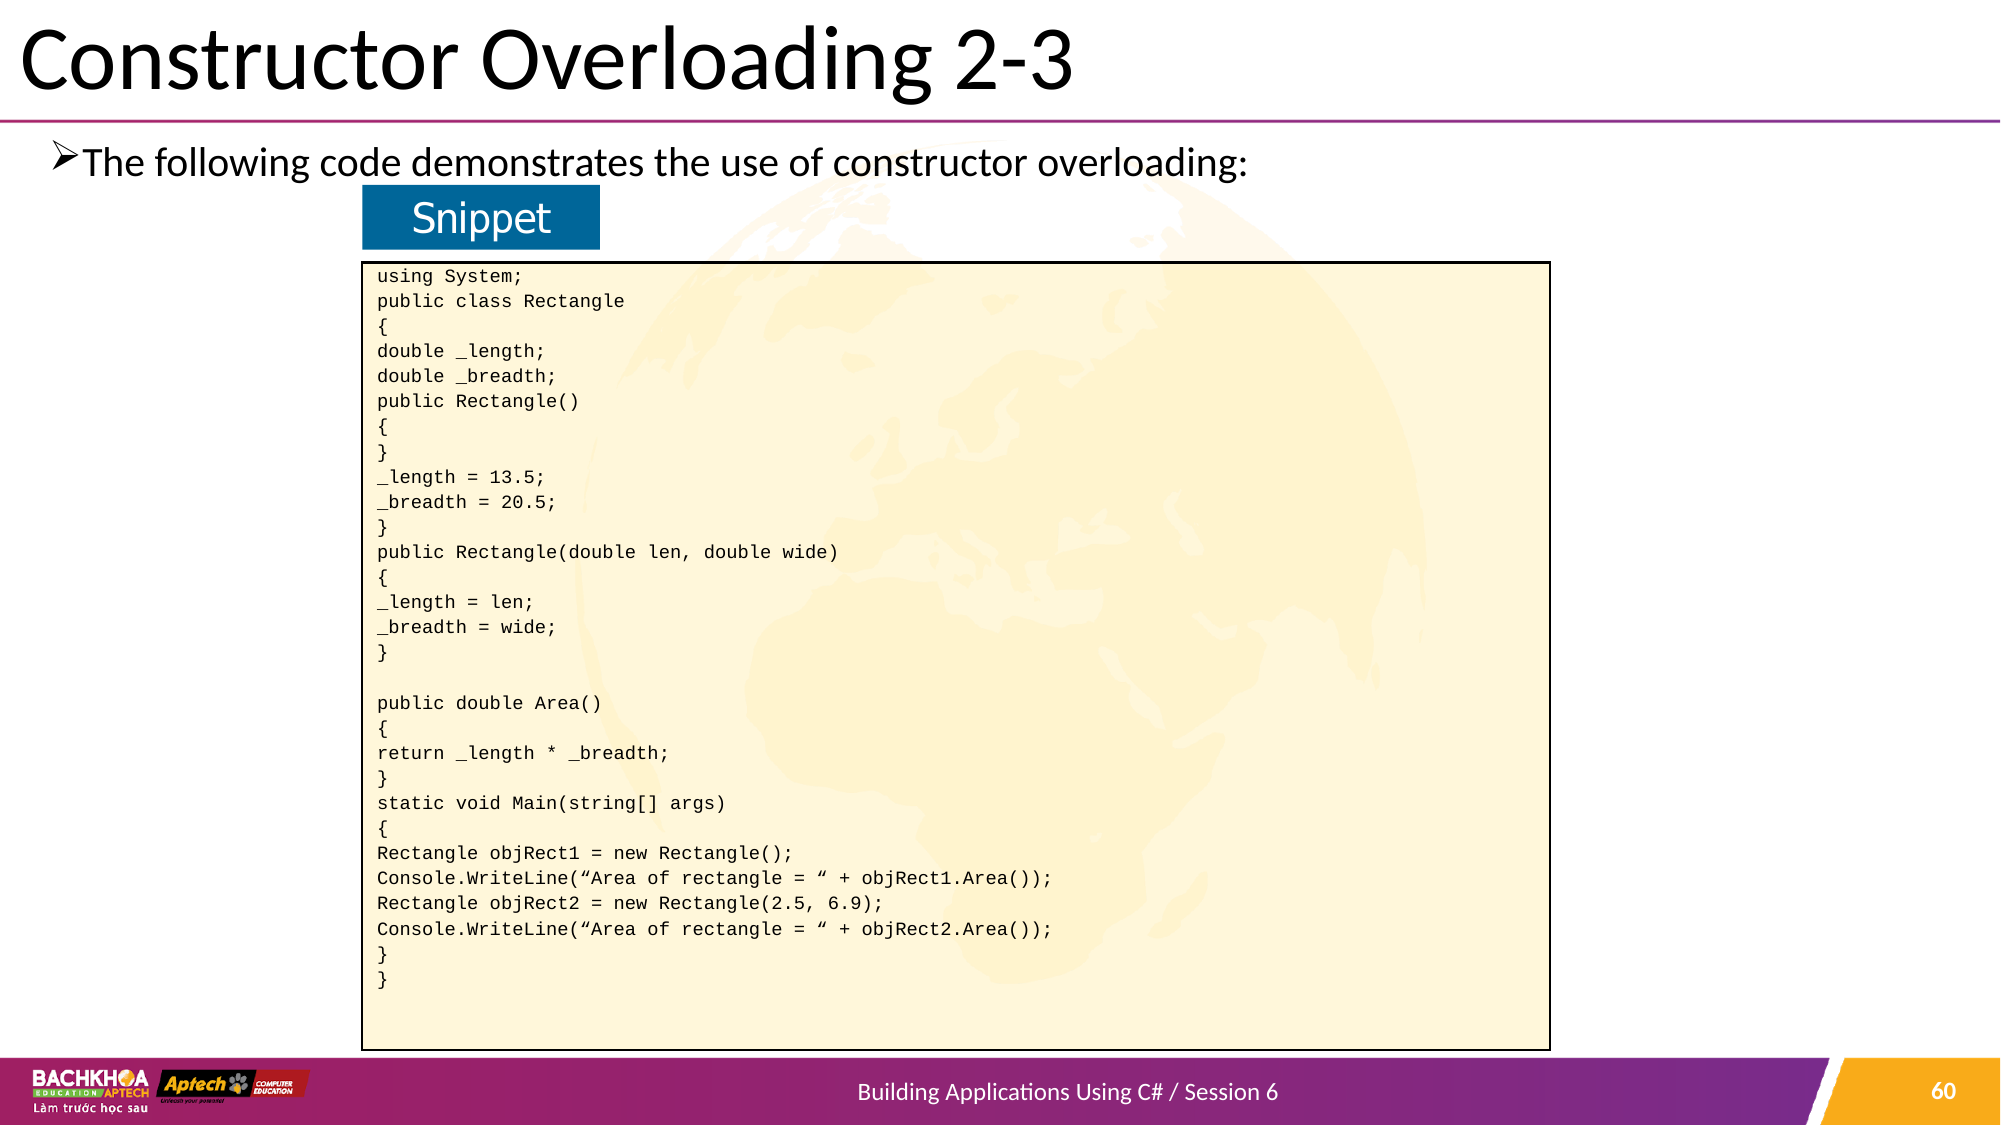

# Constructor Overloading 2-3
The following code demonstrates the use of constructor overloading:
Snippet
using System;
public class Rectangle
{
double _length;
double _breadth;
public Rectangle()
{
}
_length = 13.5;
_breadth = 20.5;
}
public Rectangle(double len, double wide)
{
_length = len;
_breadth = wide;
}

public double Area()
{
return _length * _breadth;
}
static void Main(string[] args)
{
Rectangle objRect1 = new Rectangle();
Console.WriteLine(“Area of rectangle = “ + objRect1.Area());
Rectangle objRect2 = new Rectangle(2.5, 6.9);
Console.WriteLine(“Area of rectangle = “ + objRect2.Area());
}
}

60
Building Applications Using C# / Session 6